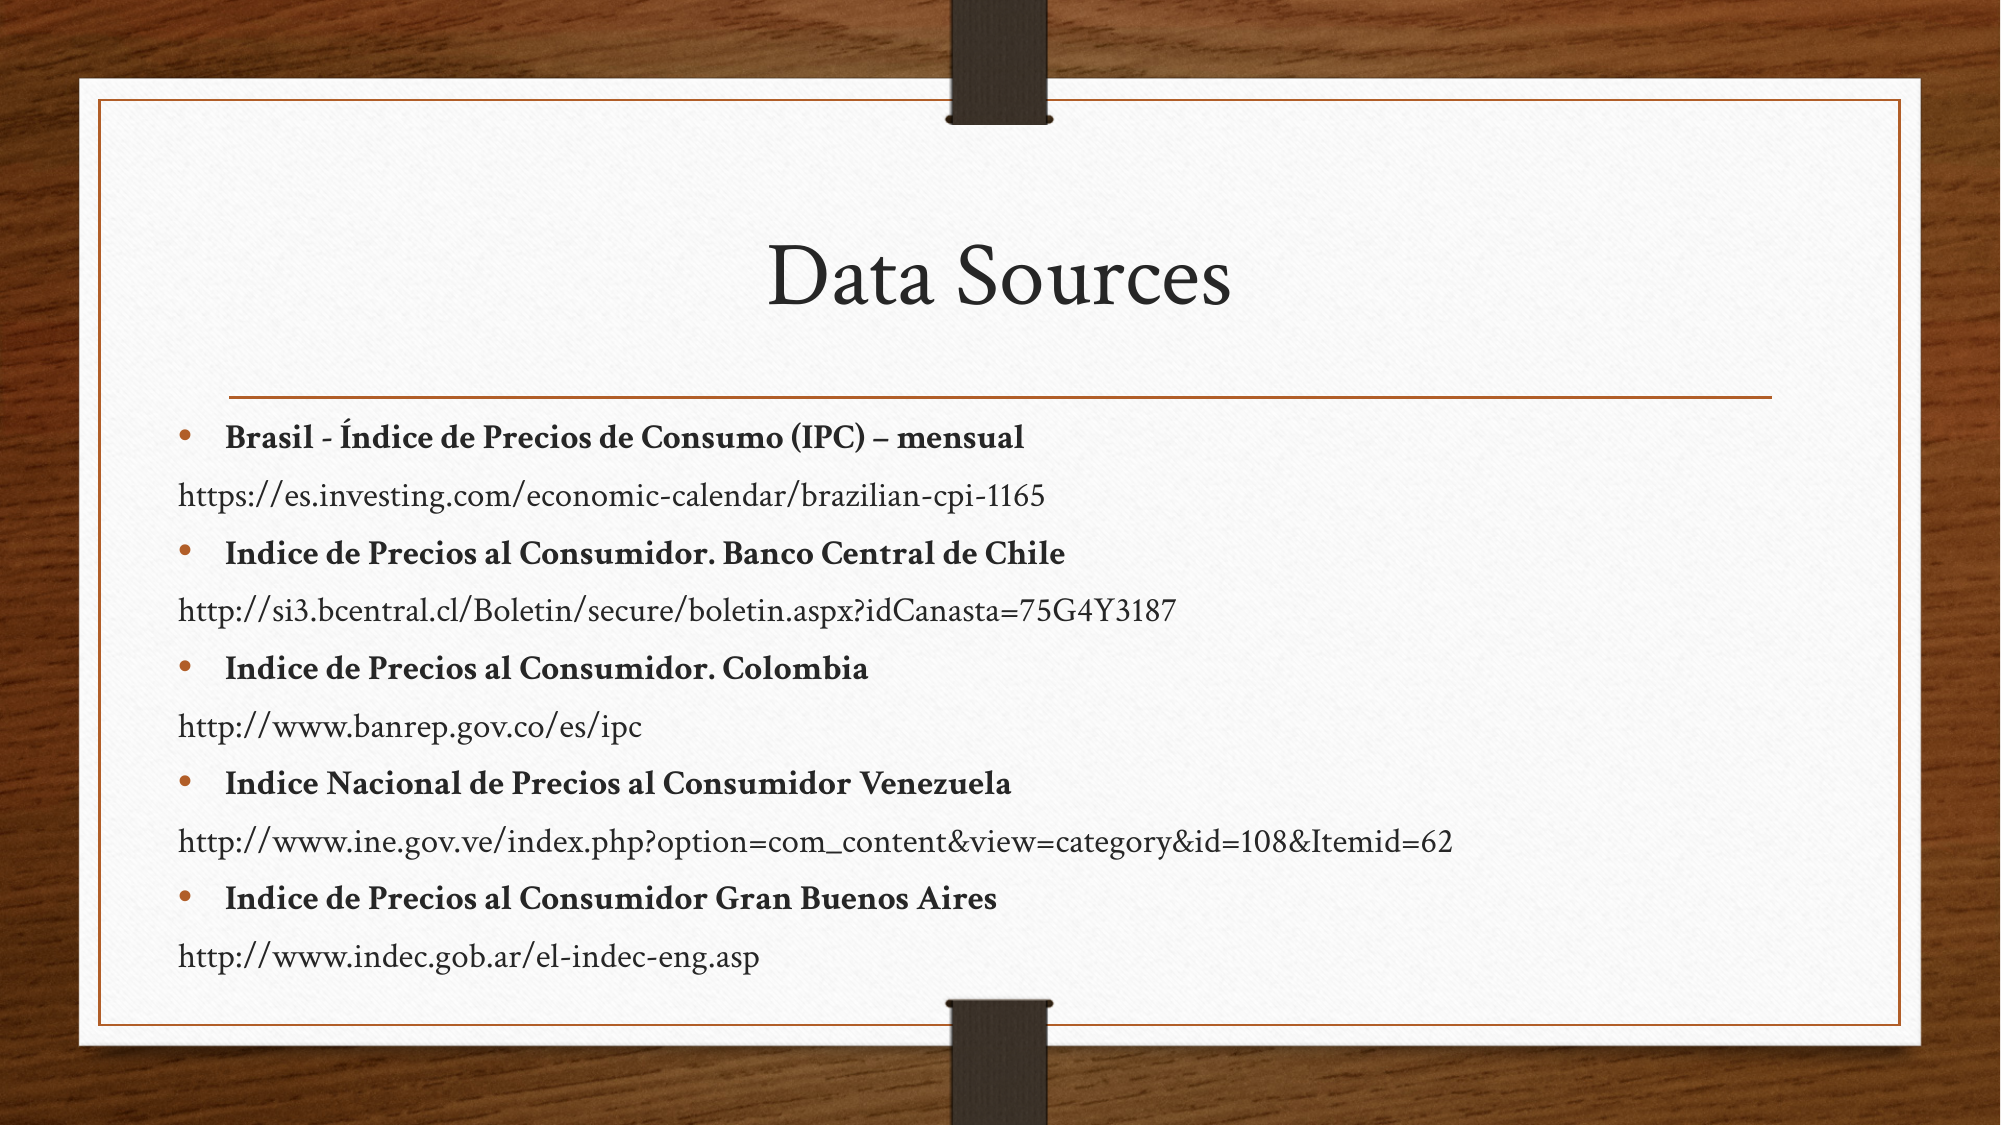

# Data Sources
Brasil - Índice de Precios de Consumo (IPC) – mensual
https://es.investing.com/economic-calendar/brazilian-cpi-1165
Indice de Precios al Consumidor. Banco Central de Chile
http://si3.bcentral.cl/Boletin/secure/boletin.aspx?idCanasta=75G4Y3187
Indice de Precios al Consumidor. Colombia
http://www.banrep.gov.co/es/ipc
Indice Nacional de Precios al Consumidor Venezuela
http://www.ine.gov.ve/index.php?option=com_content&view=category&id=108&Itemid=62
Indice de Precios al Consumidor Gran Buenos Aires
http://www.indec.gob.ar/el-indec-eng.asp